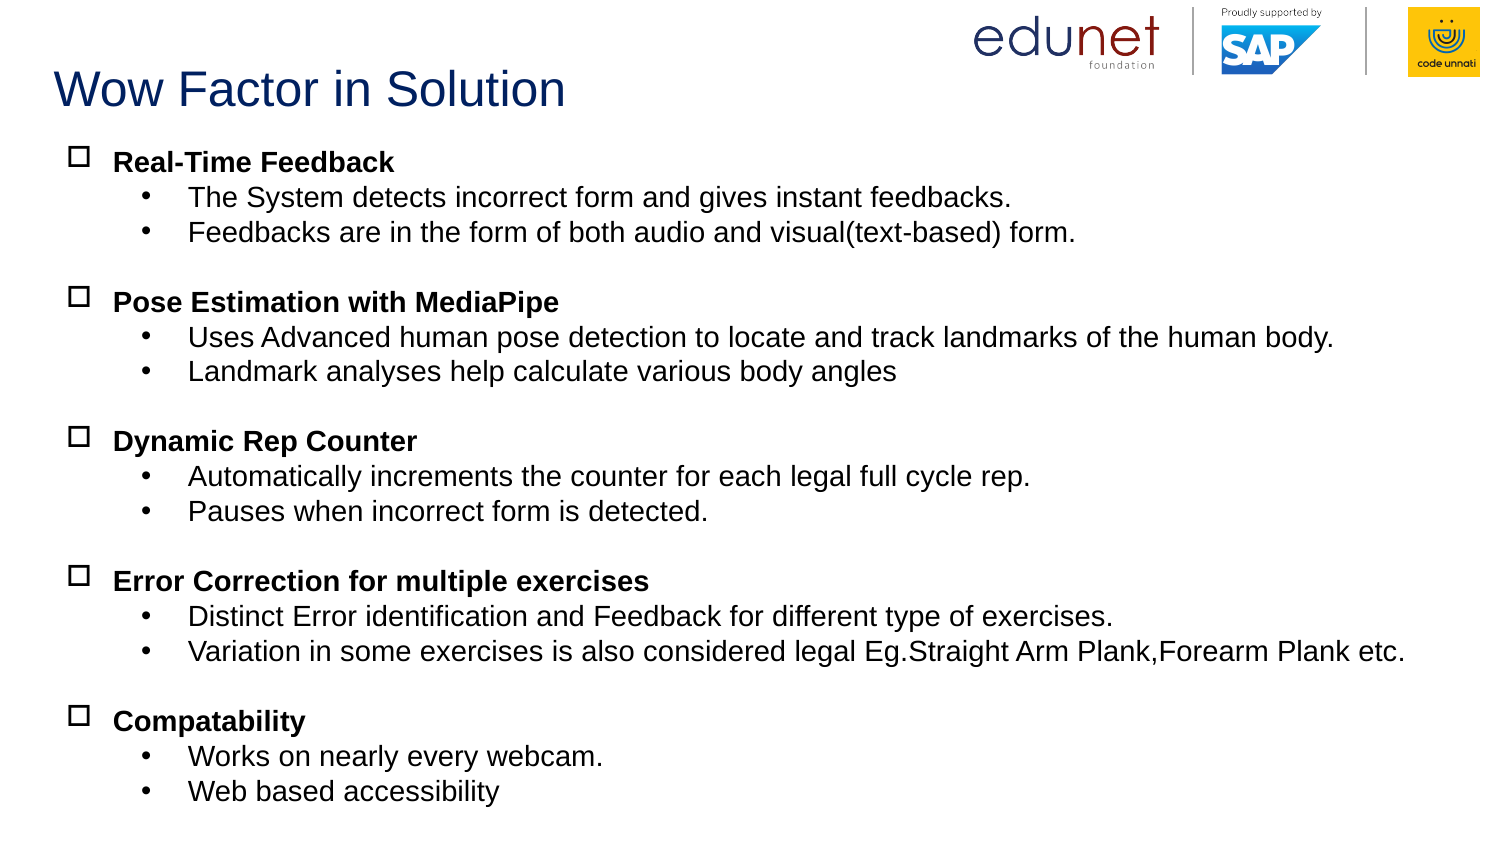

# Wow Factor in Solution
Real-Time Feedback
The System detects incorrect form and gives instant feedbacks.
Feedbacks are in the form of both audio and visual(text-based) form.

Pose Estimation with MediaPipe
Uses Advanced human pose detection to locate and track landmarks of the human body.
Landmark analyses help calculate various body angles

Dynamic Rep Counter
Automatically increments the counter for each legal full cycle rep.
Pauses when incorrect form is detected.

Error Correction for multiple exercises
Distinct Error identification and Feedback for different type of exercises.
Variation in some exercises is also considered legal Eg.Straight Arm Plank,Forearm Plank etc.

Compatability
Works on nearly every webcam.
Web based accessibility